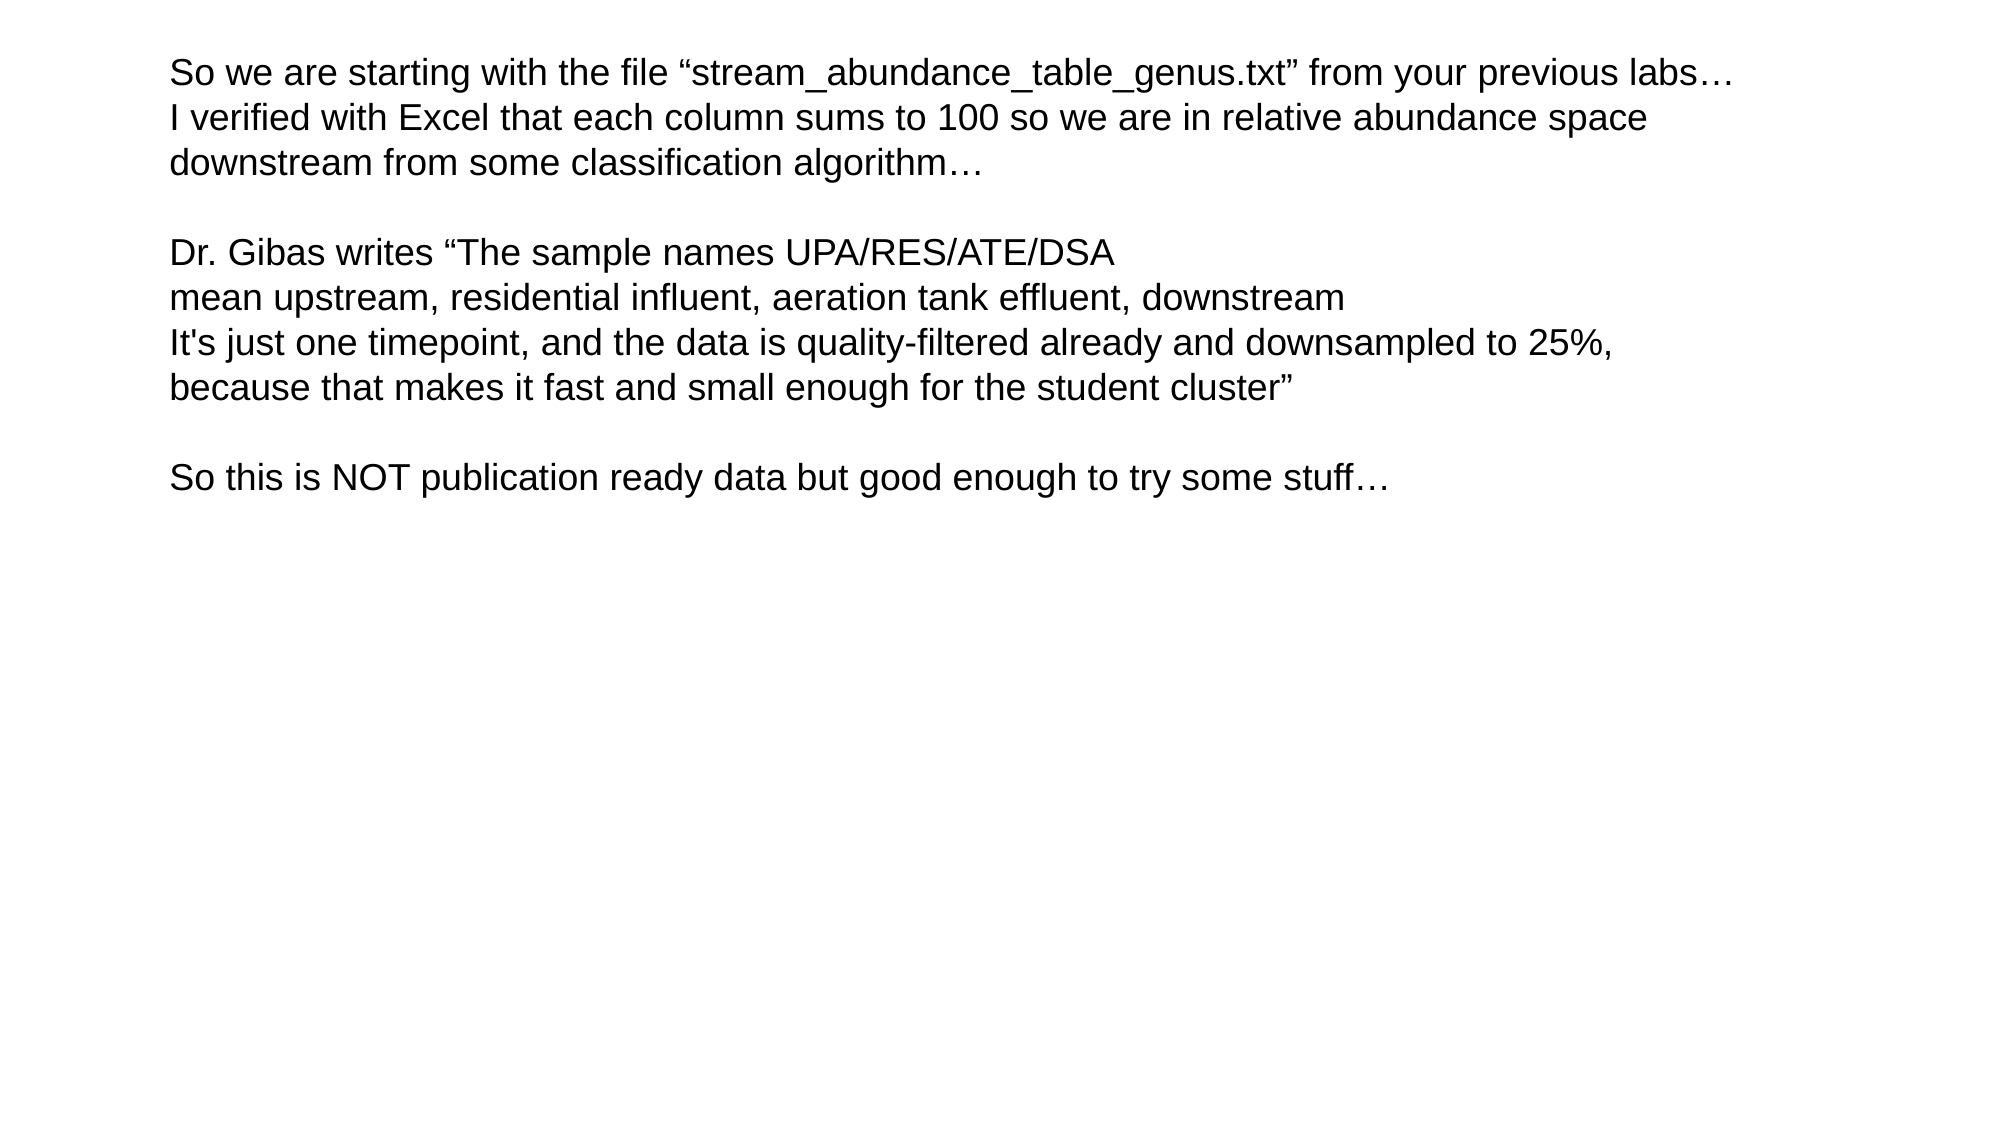

So we are starting with the file “stream_abundance_table_genus.txt” from your previous labs…
I verified with Excel that each column sums to 100 so we are in relative abundance space
downstream from some classification algorithm…

Dr. Gibas writes “The sample names UPA/RES/ATE/DSA
mean upstream, residential influent, aeration tank effluent, downstream
It's just one timepoint, and the data is quality-filtered already and downsampled to 25%,
because that makes it fast and small enough for the student cluster”

So this is NOT publication ready data but good enough to try some stuff…